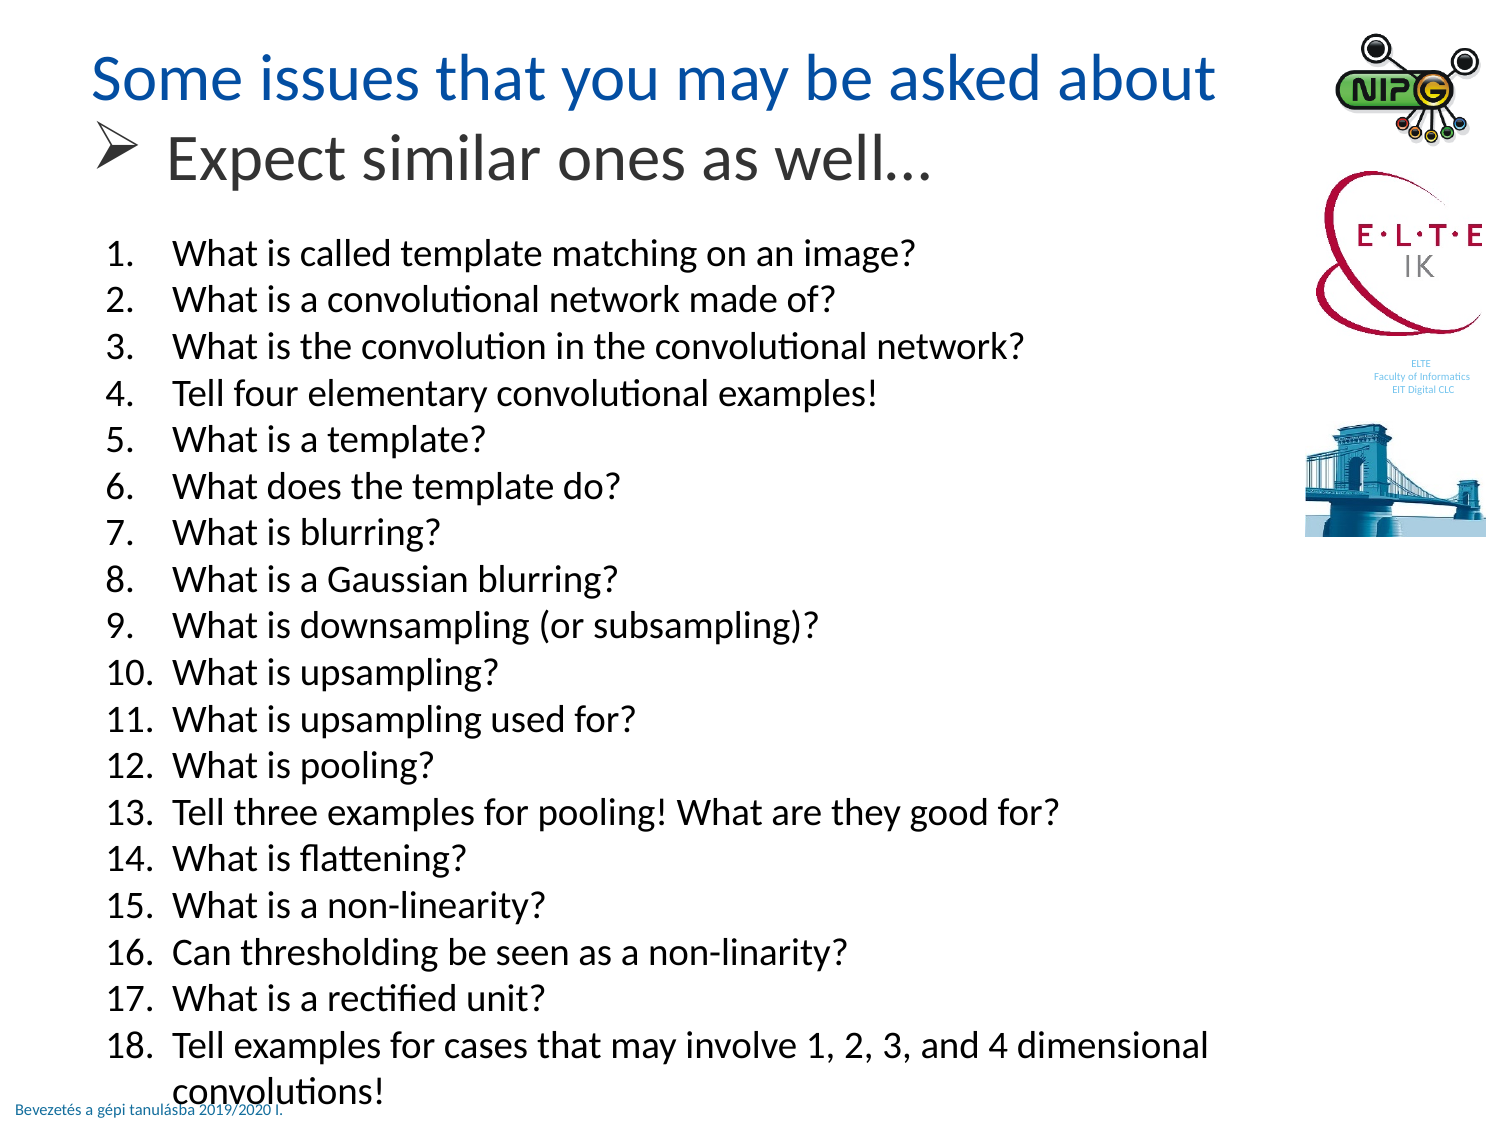

Some issues that you may be asked about
Expect similar ones as well…
What is called template matching on an image?
What is a convolutional network made of?
What is the convolution in the convolutional network?
Tell four elementary convolutional examples!
What is a template?
What does the template do?
What is blurring?
What is a Gaussian blurring?
What is downsampling (or subsampling)?
What is upsampling?
What is upsampling used for?
What is pooling?
Tell three examples for pooling! What are they good for?
What is flattening?
What is a non-linearity?
Can thresholding be seen as a non-linarity?
What is a rectified unit?
Tell examples for cases that may involve 1, 2, 3, and 4 dimensional convolutions!